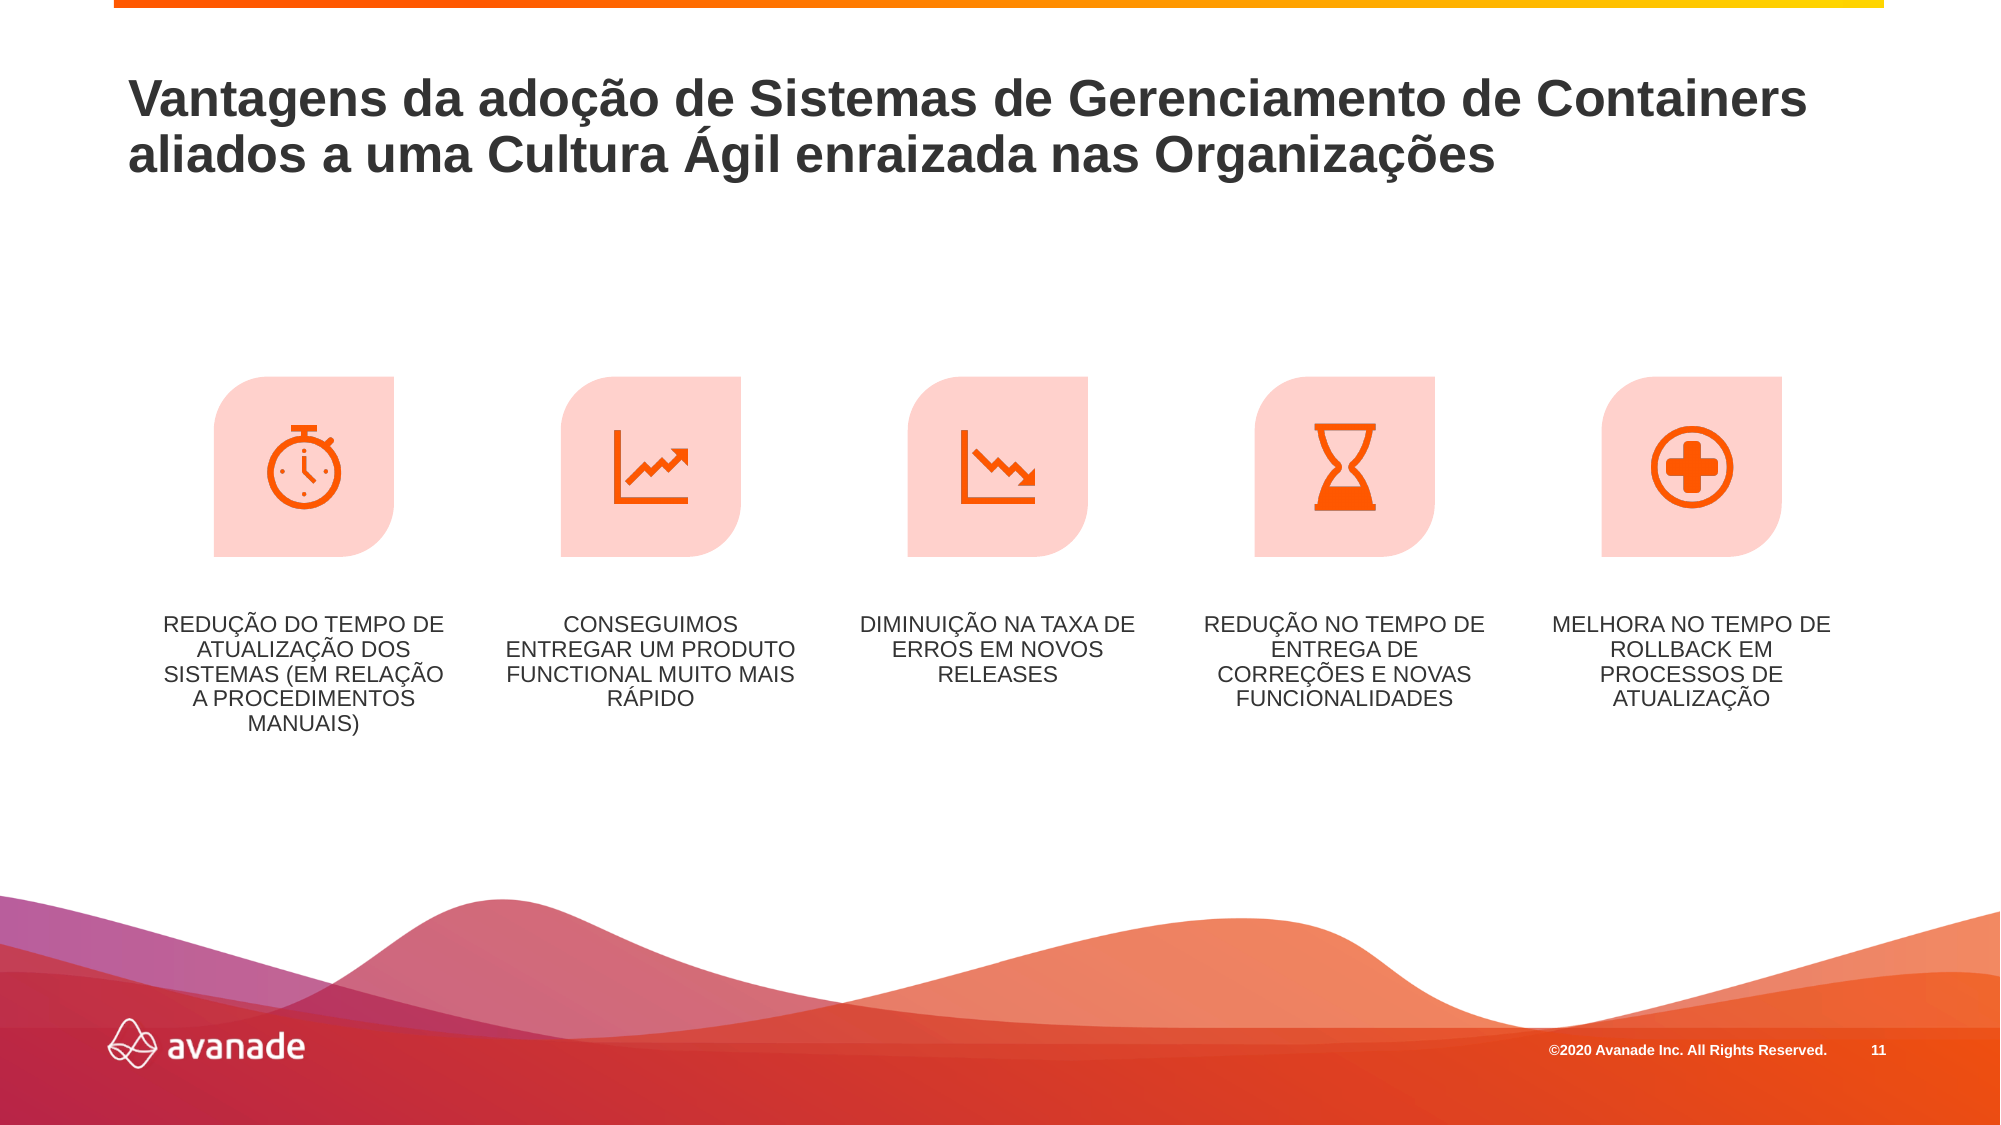

# Vantagens da adoção de Sistemas de Gerenciamento de Containers aliados a uma Cultura Ágil enraizada nas Organizações
Redução do tempo de atualização dos sistemas (em relação a procedimentos manuais)
Conseguimos entregar um produto functional muito mais rápido
Diminuição na taxa de erros em novos releases
Redução no tempo de entrega de correções e novas funcionalidades
Melhora no tempo de rollback em processos de atualização
11